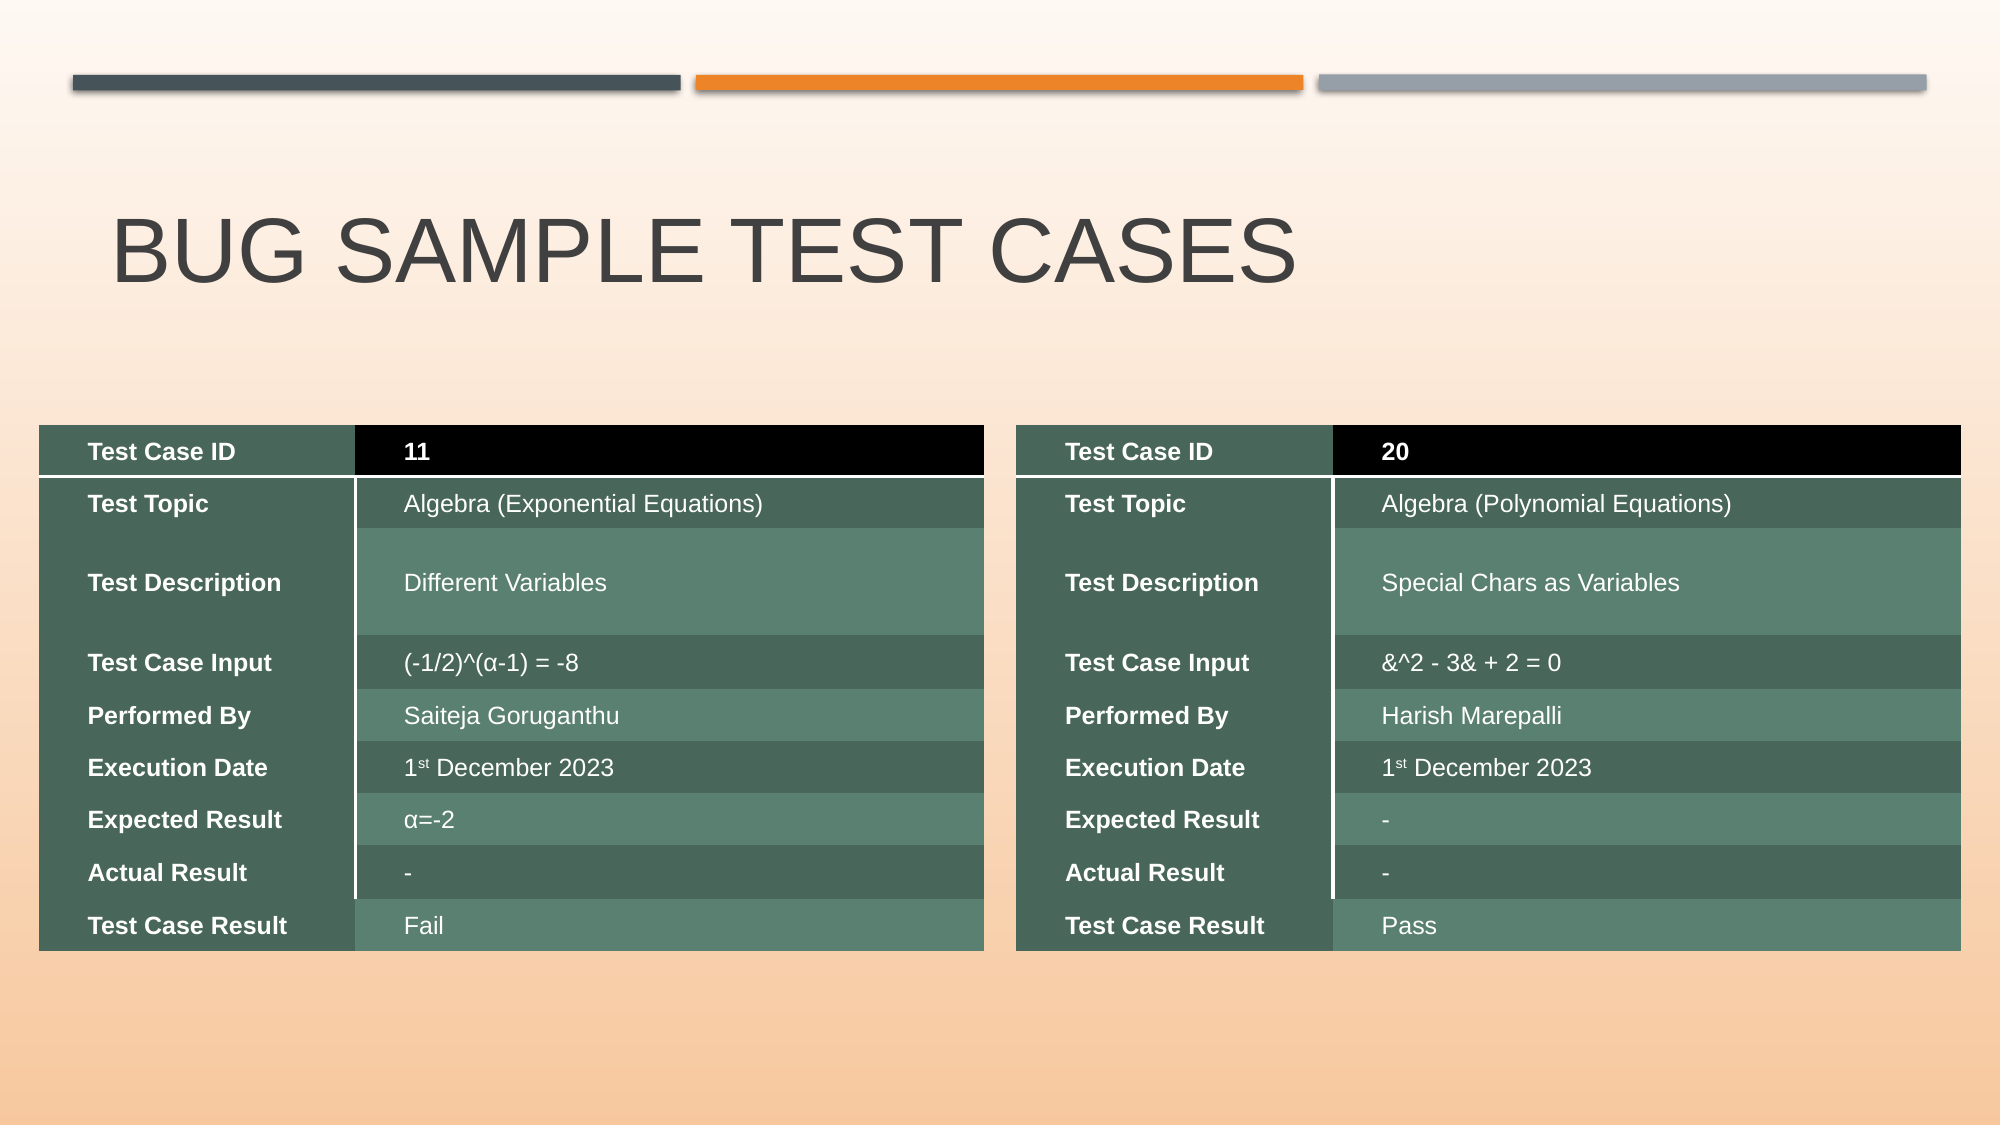

# BUG SAMPLE TEST CASEs
| Test Case ID | 11 |
| --- | --- |
| Test Topic | Algebra (Exponential Equations) |
| Test Description | Different Variables |
| Test Case Input | (-1/2)^(α-1) = -8 |
| Performed By | Saiteja Goruganthu |
| Execution Date | 1st December 2023 |
| Expected Result | α=-2 |
| Actual Result | - |
| Test Case Result | Fail |
| Test Case ID | 20 |
| --- | --- |
| Test Topic | Algebra (Polynomial Equations) |
| Test Description | Special Chars as Variables |
| Test Case Input | &^2 - 3& + 2 = 0 |
| Performed By | Harish Marepalli |
| Execution Date | 1st December 2023 |
| Expected Result | - |
| Actual Result | - |
| Test Case Result | Pass |